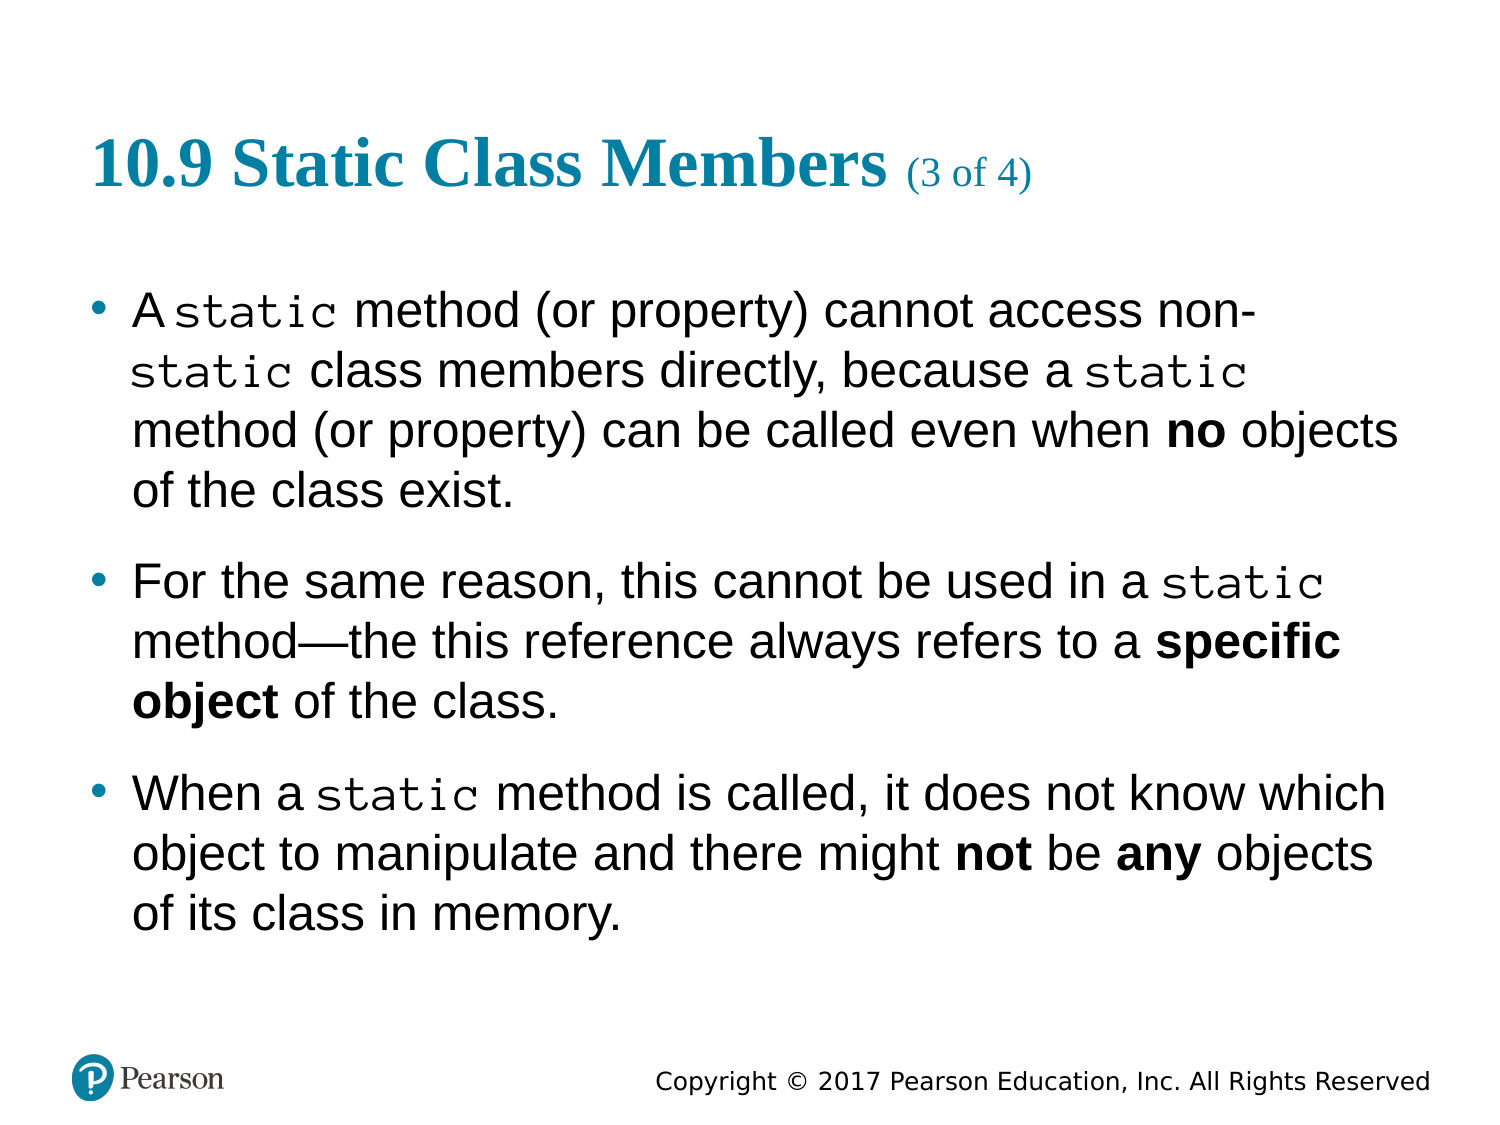

# 10.9 Static Class Members (3 of 4)
A static method (or property) cannot access non-static class members directly, because a static method (or property) can be called even when no objects of the class exist.
For the same reason, this cannot be used in a static method—the this reference always refers to a specific object of the class.
When a static method is called, it does not know which object to manipulate and there might not be any objects of its class in memory.